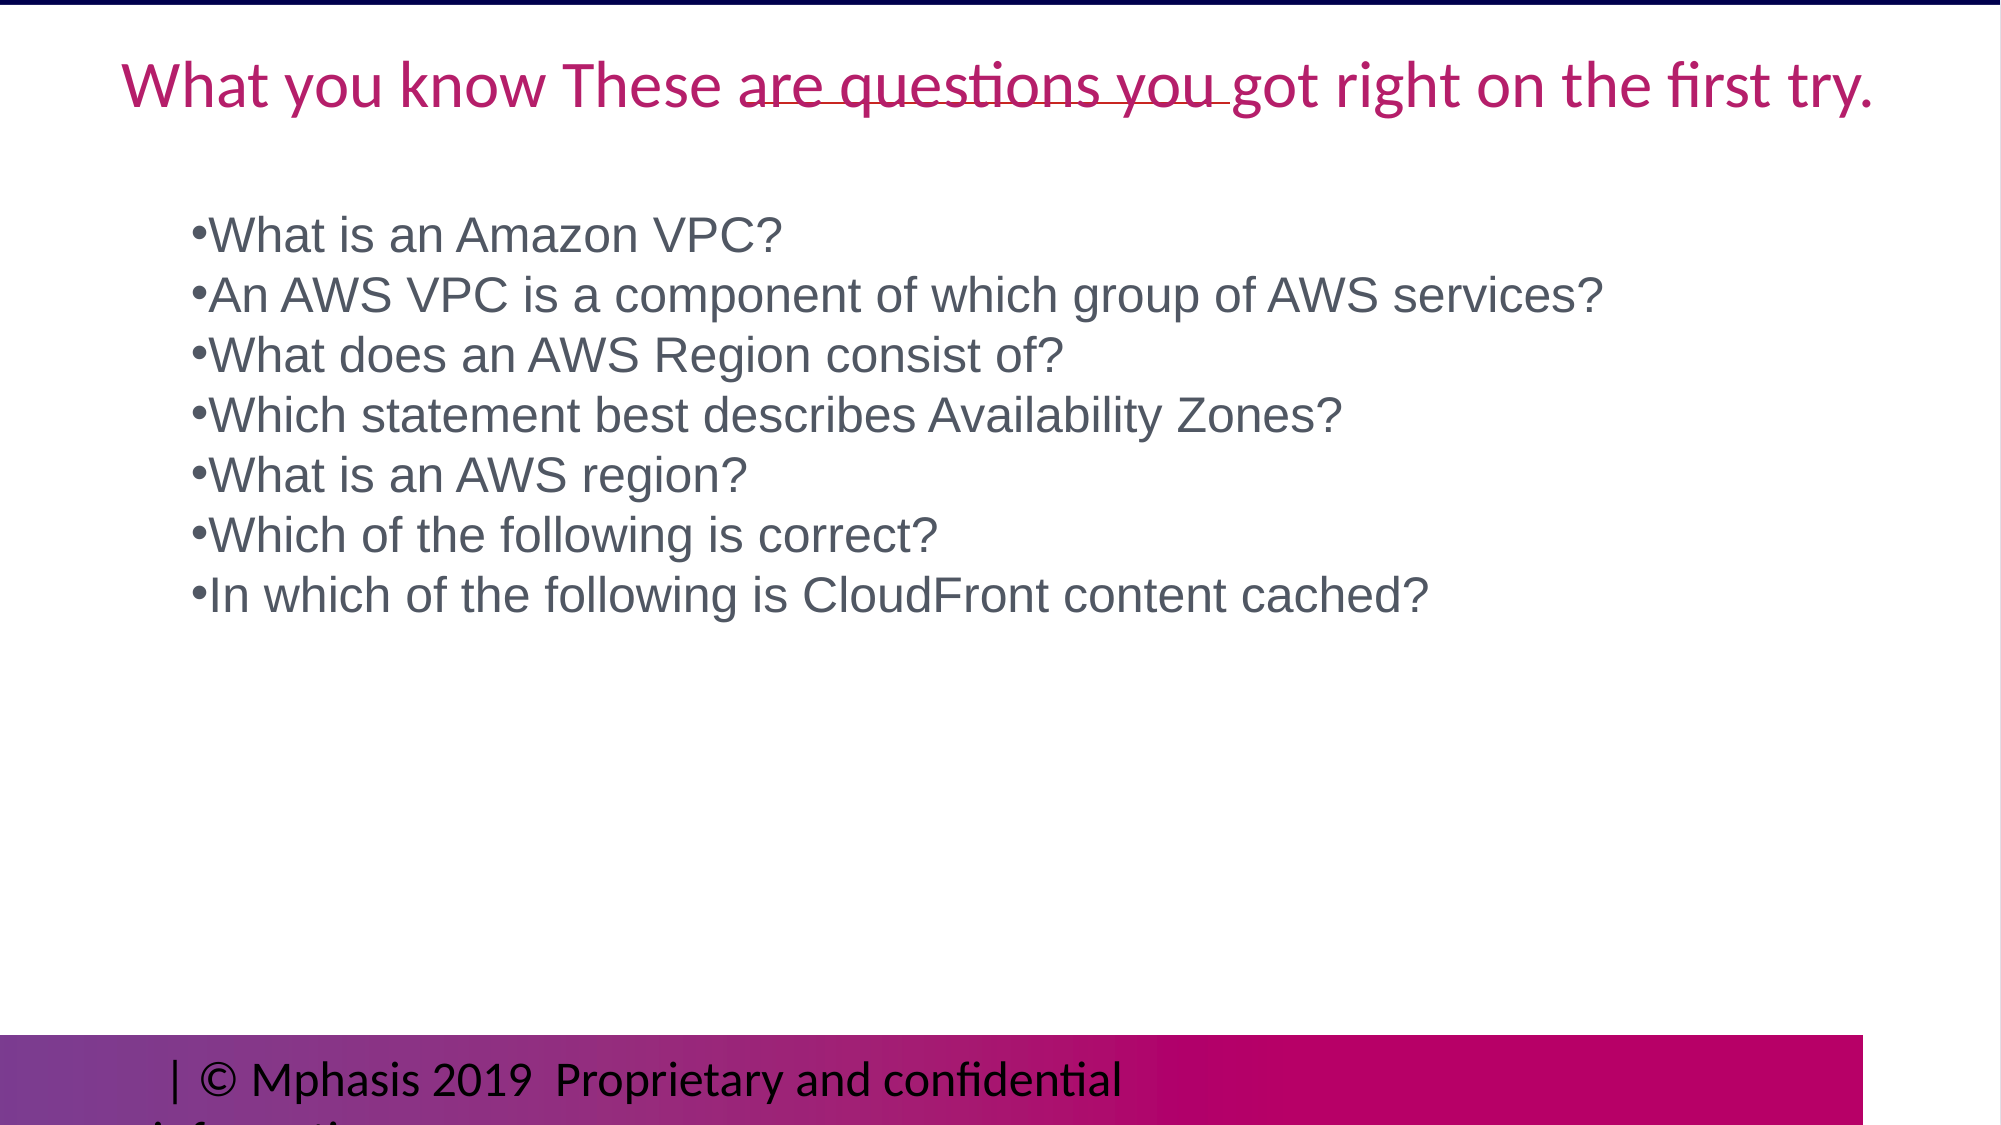

What you know These are questions you got right on the first try.
What is an Amazon VPC?
An AWS VPC is a component of which group of AWS services?
What does an AWS Region consist of?
Which statement best describes Availability Zones?
What is an AWS region?
Which of the following is correct?
In which of the following is CloudFront content cached?
 | © Mphasis 2019  Proprietary and confidential information
81